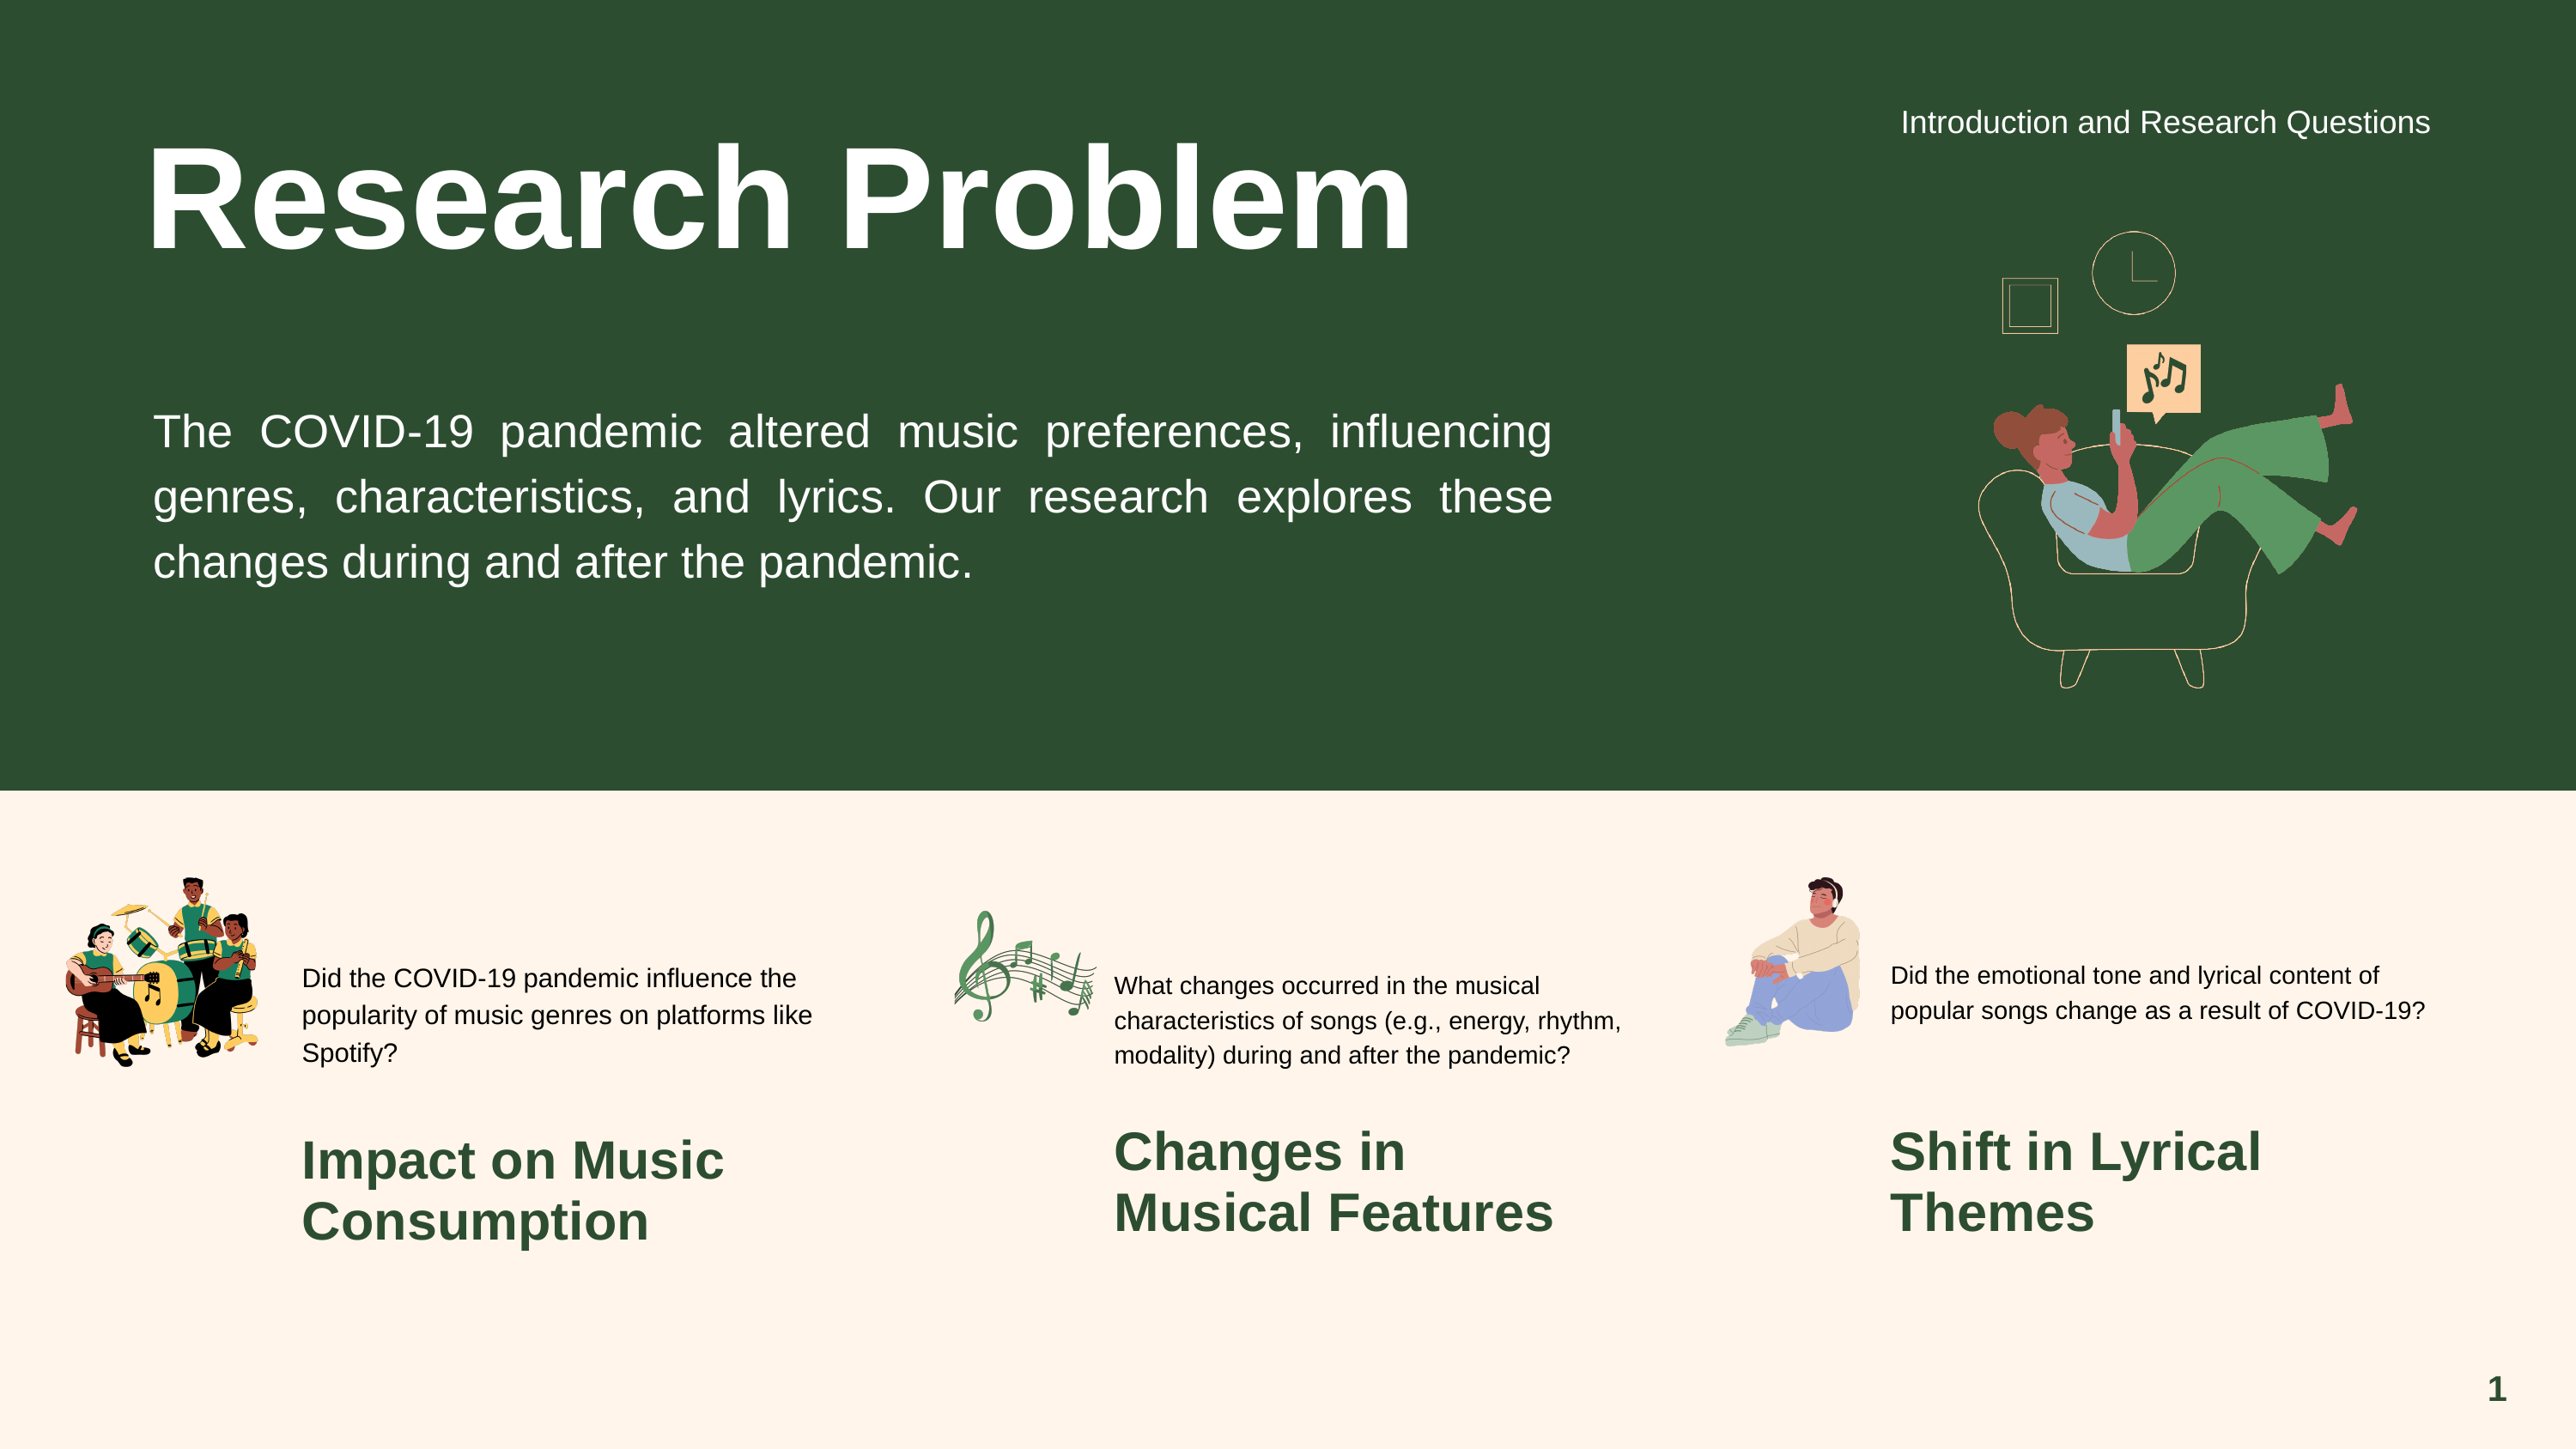

Introduction and Research Questions
Research Problem

The COVID-19 pandemic altered music preferences, influencing genres, characteristics, and lyrics. Our research explores these changes during and after the pandemic.

Did the emotional tone and lyrical content of popular songs change as a result of COVID-19?
Did the COVID-19 pandemic influence the popularity of music genres on platforms like Spotify?
What changes occurred in the musical characteristics of songs (e.g., energy, rhythm, modality) during and after the pandemic?
Changes in Musical Features
Shift in Lyrical Themes
Impact on Music Consumption
1